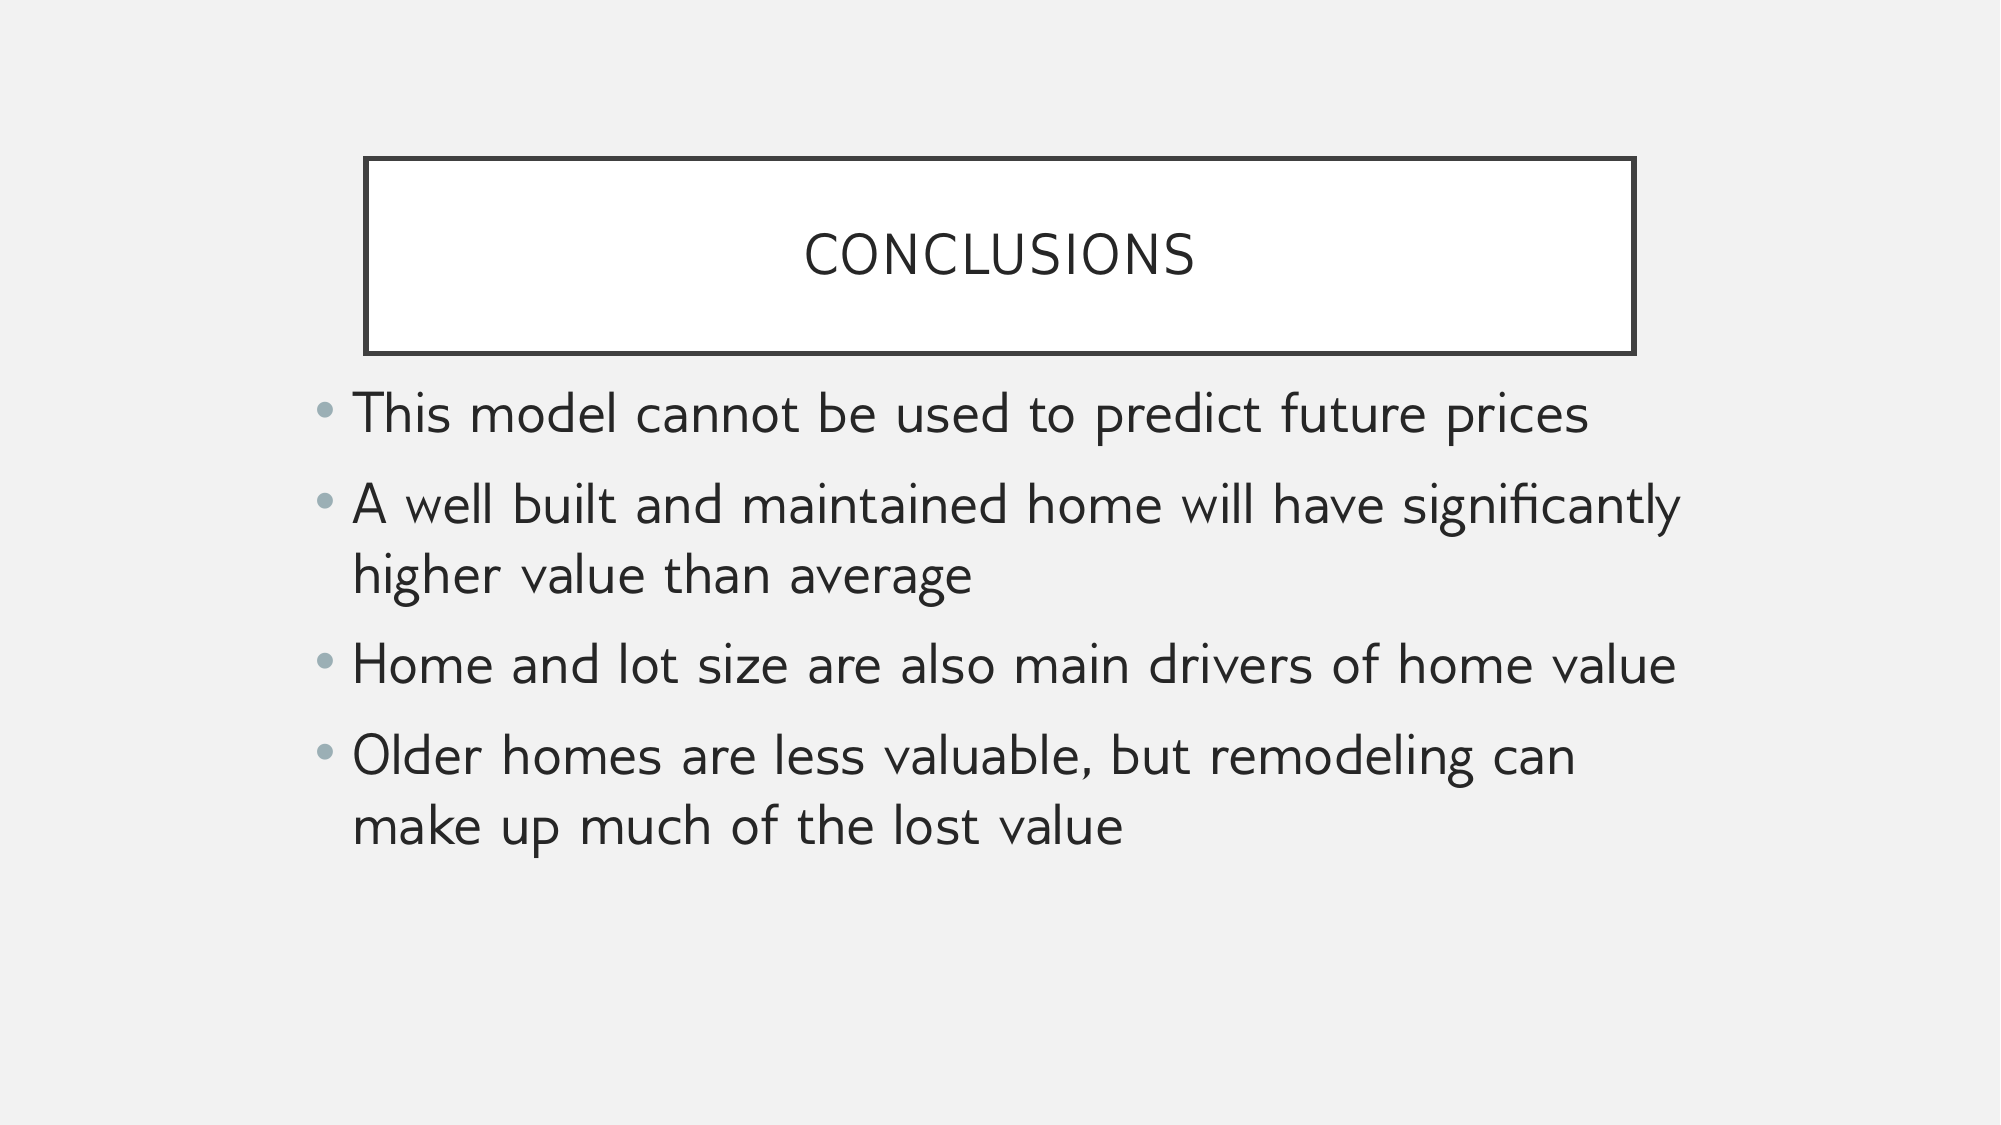

# Conclusions
This model cannot be used to predict future prices
A well built and maintained home will have significantly higher value than average
Home and lot size are also main drivers of home value
Older homes are less valuable, but remodeling can make up much of the lost value